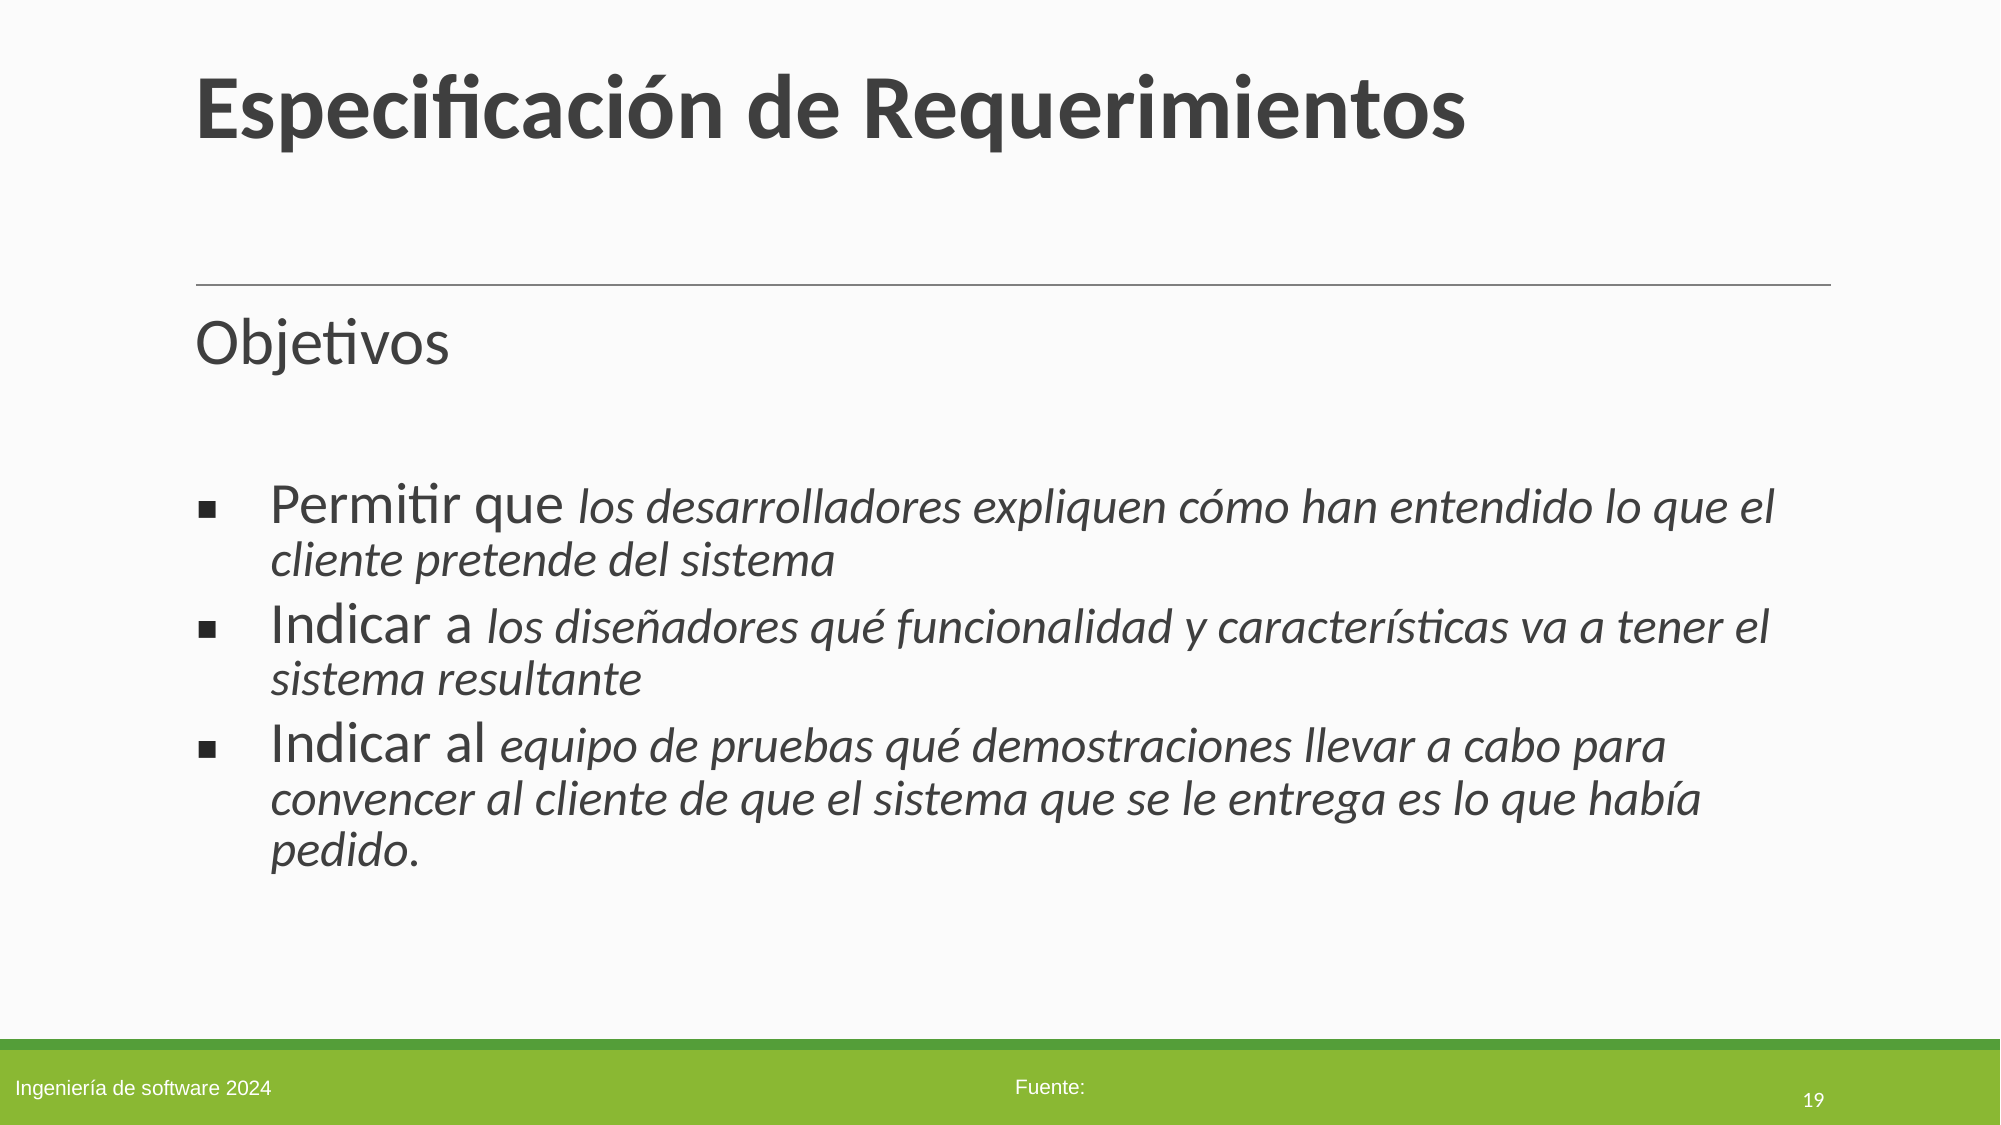

# Especificación de Requerimientos
Objetivos

Permitir que los desarrolladores expliquen cómo han entendido lo que el cliente pretende del sistema
Indicar a los diseñadores qué funcionalidad y características va a tener el sistema resultante
Indicar al equipo de pruebas qué demostraciones llevar a cabo para convencer al cliente de que el sistema que se le entrega es lo que había pedido.
19